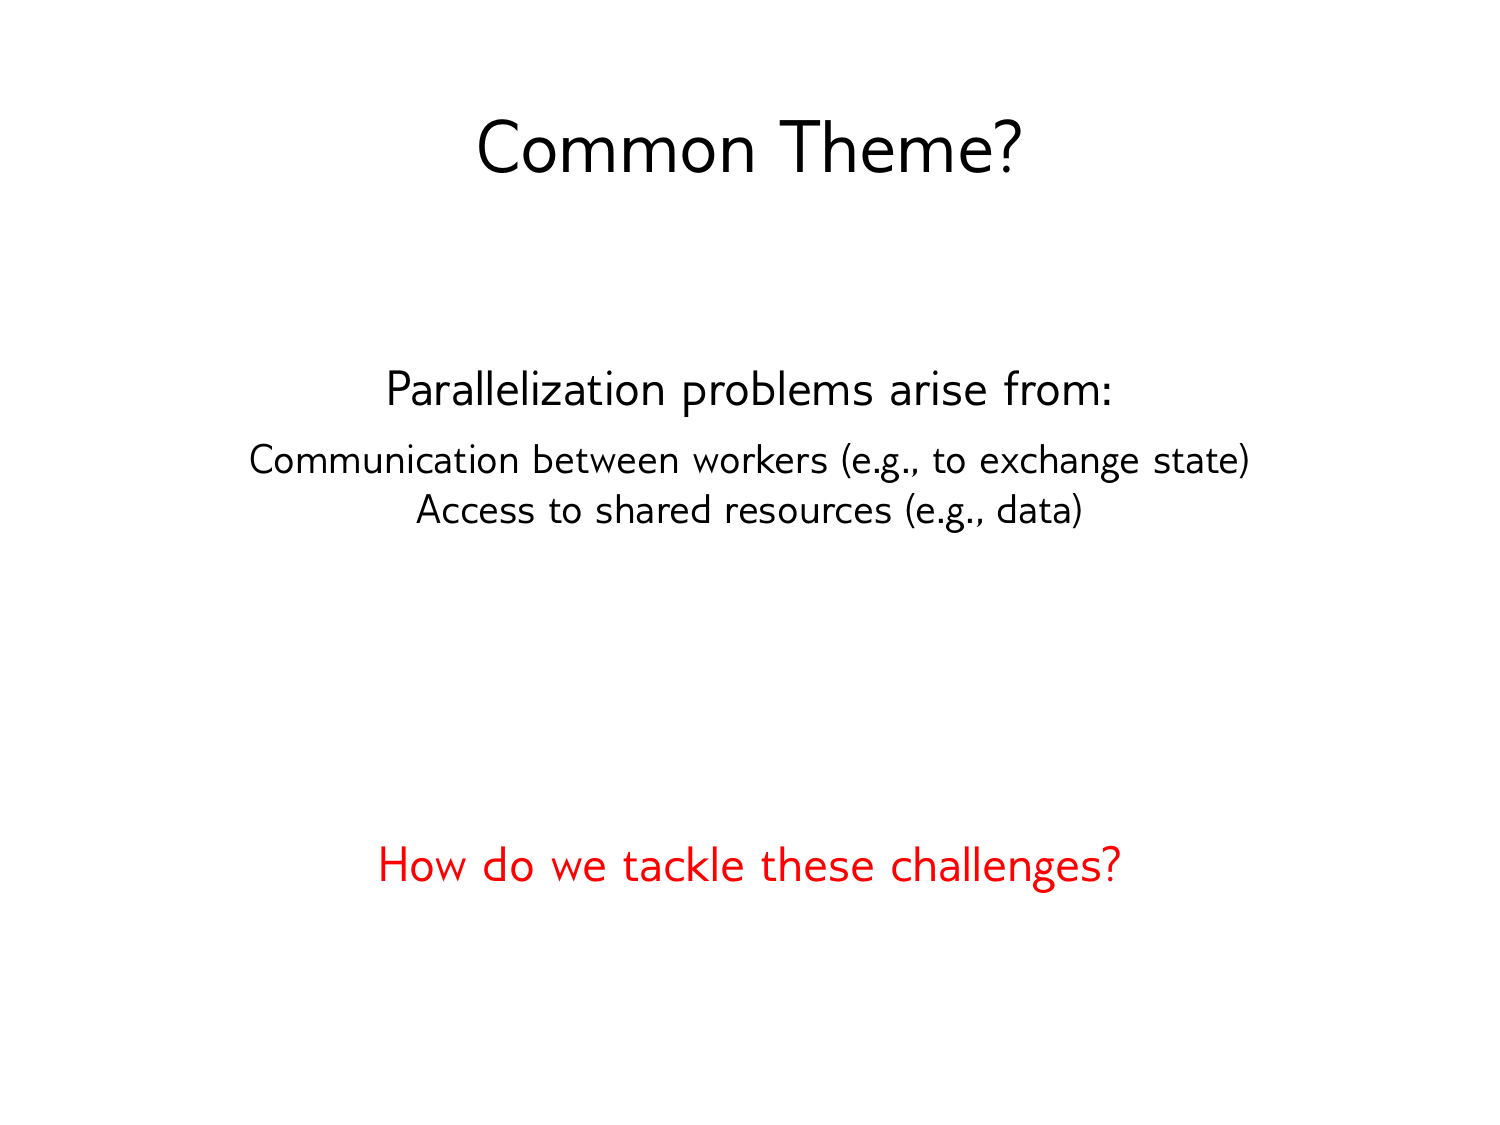

Common Theme?
Parallelization problems arise from:
Communication between workers (e.g., to exchange state)
Access to shared resources (e.g., data)
How do we tackle these challenges?